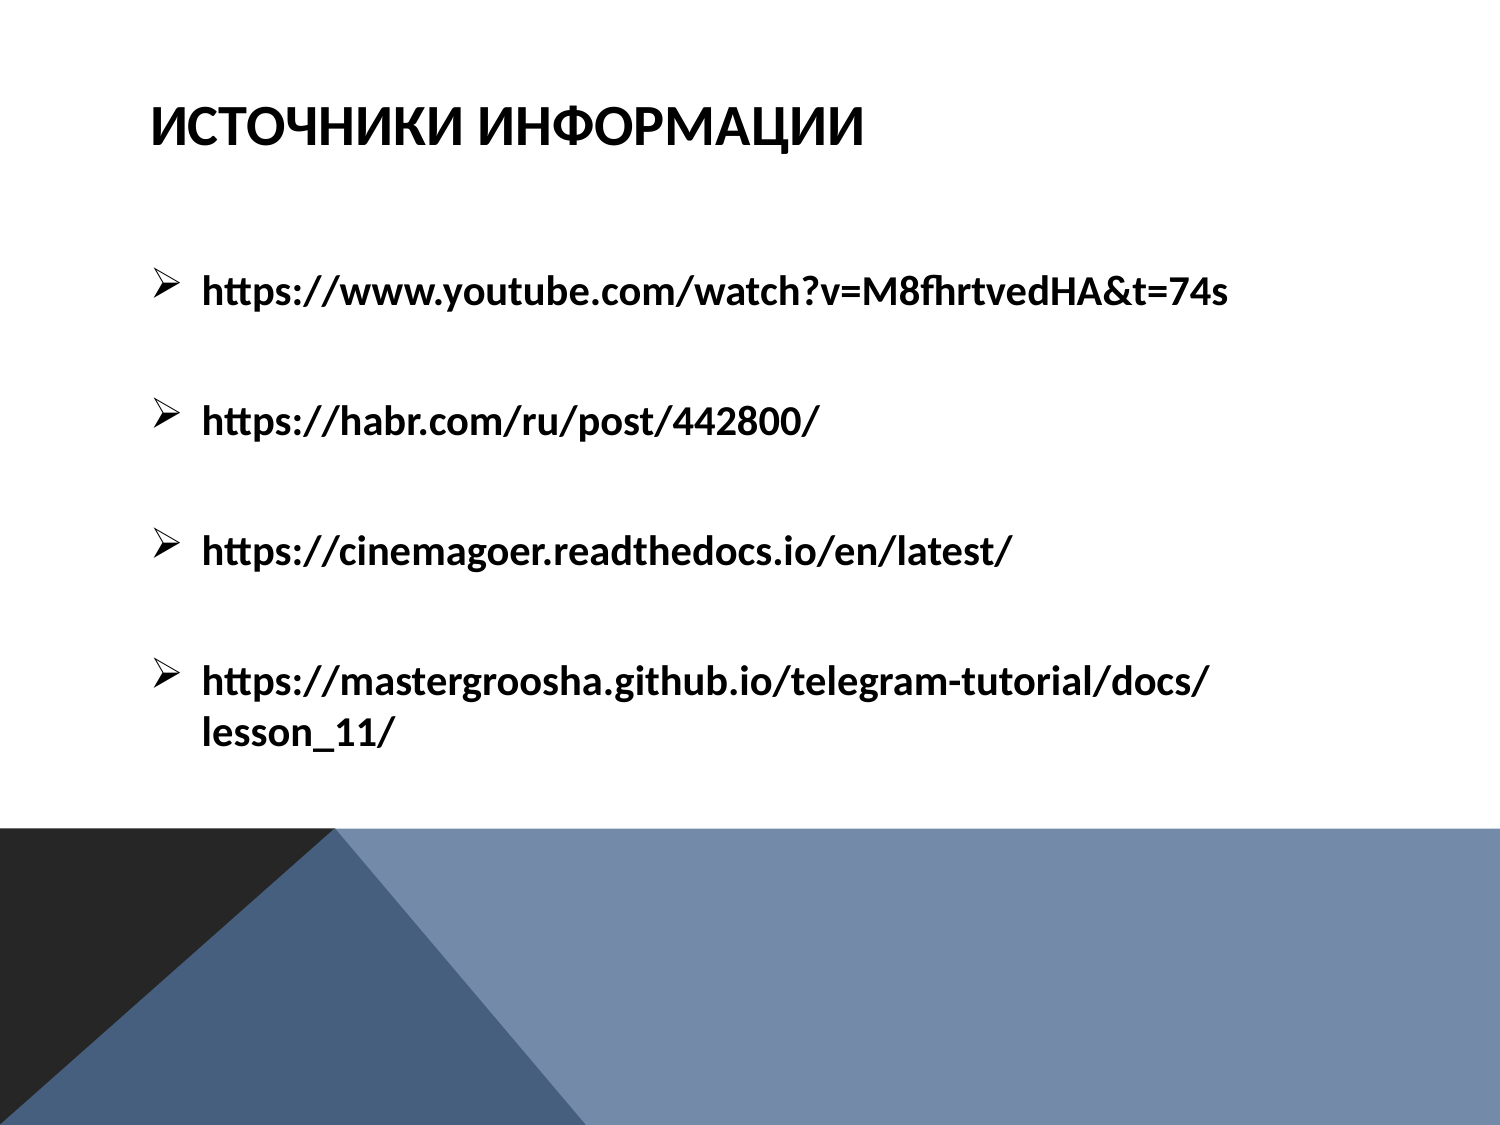

# Источники информации
https://www.youtube.com/watch?v=M8fhrtvedHA&t=74s

https://habr.com/ru/post/442800/

https://cinemagoer.readthedocs.io/en/latest/

https://mastergroosha.github.io/telegram-tutorial/docs/lesson_11/